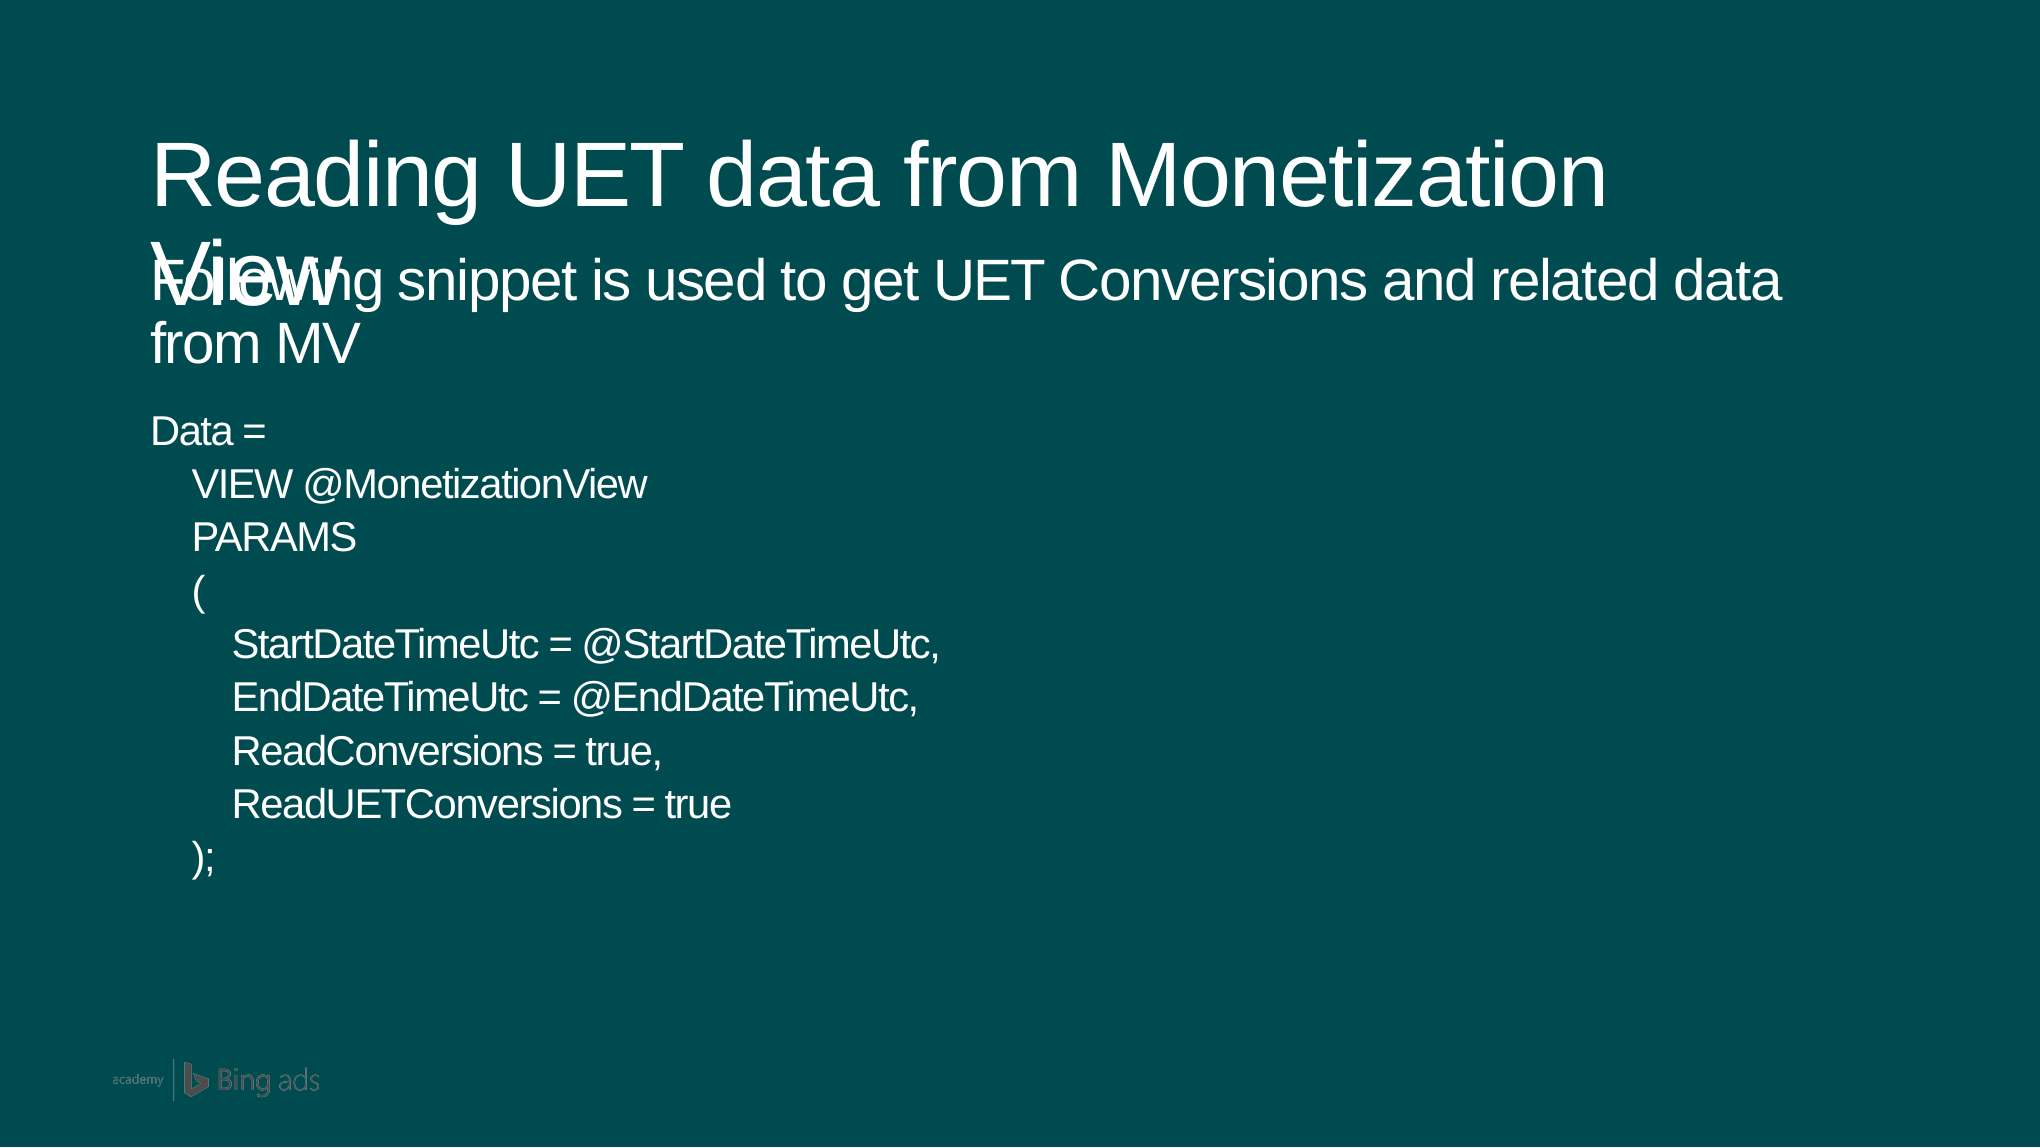

Reading UET data from Monetization View
Following snippet is used to get UET Conversions and related data from MV
Data =
    VIEW @MonetizationView
    PARAMS
    (
        StartDateTimeUtc = @StartDateTimeUtc,
        EndDateTimeUtc = @EndDateTimeUtc,
        ReadConversions = true,
        ReadUETConversions = true
    );